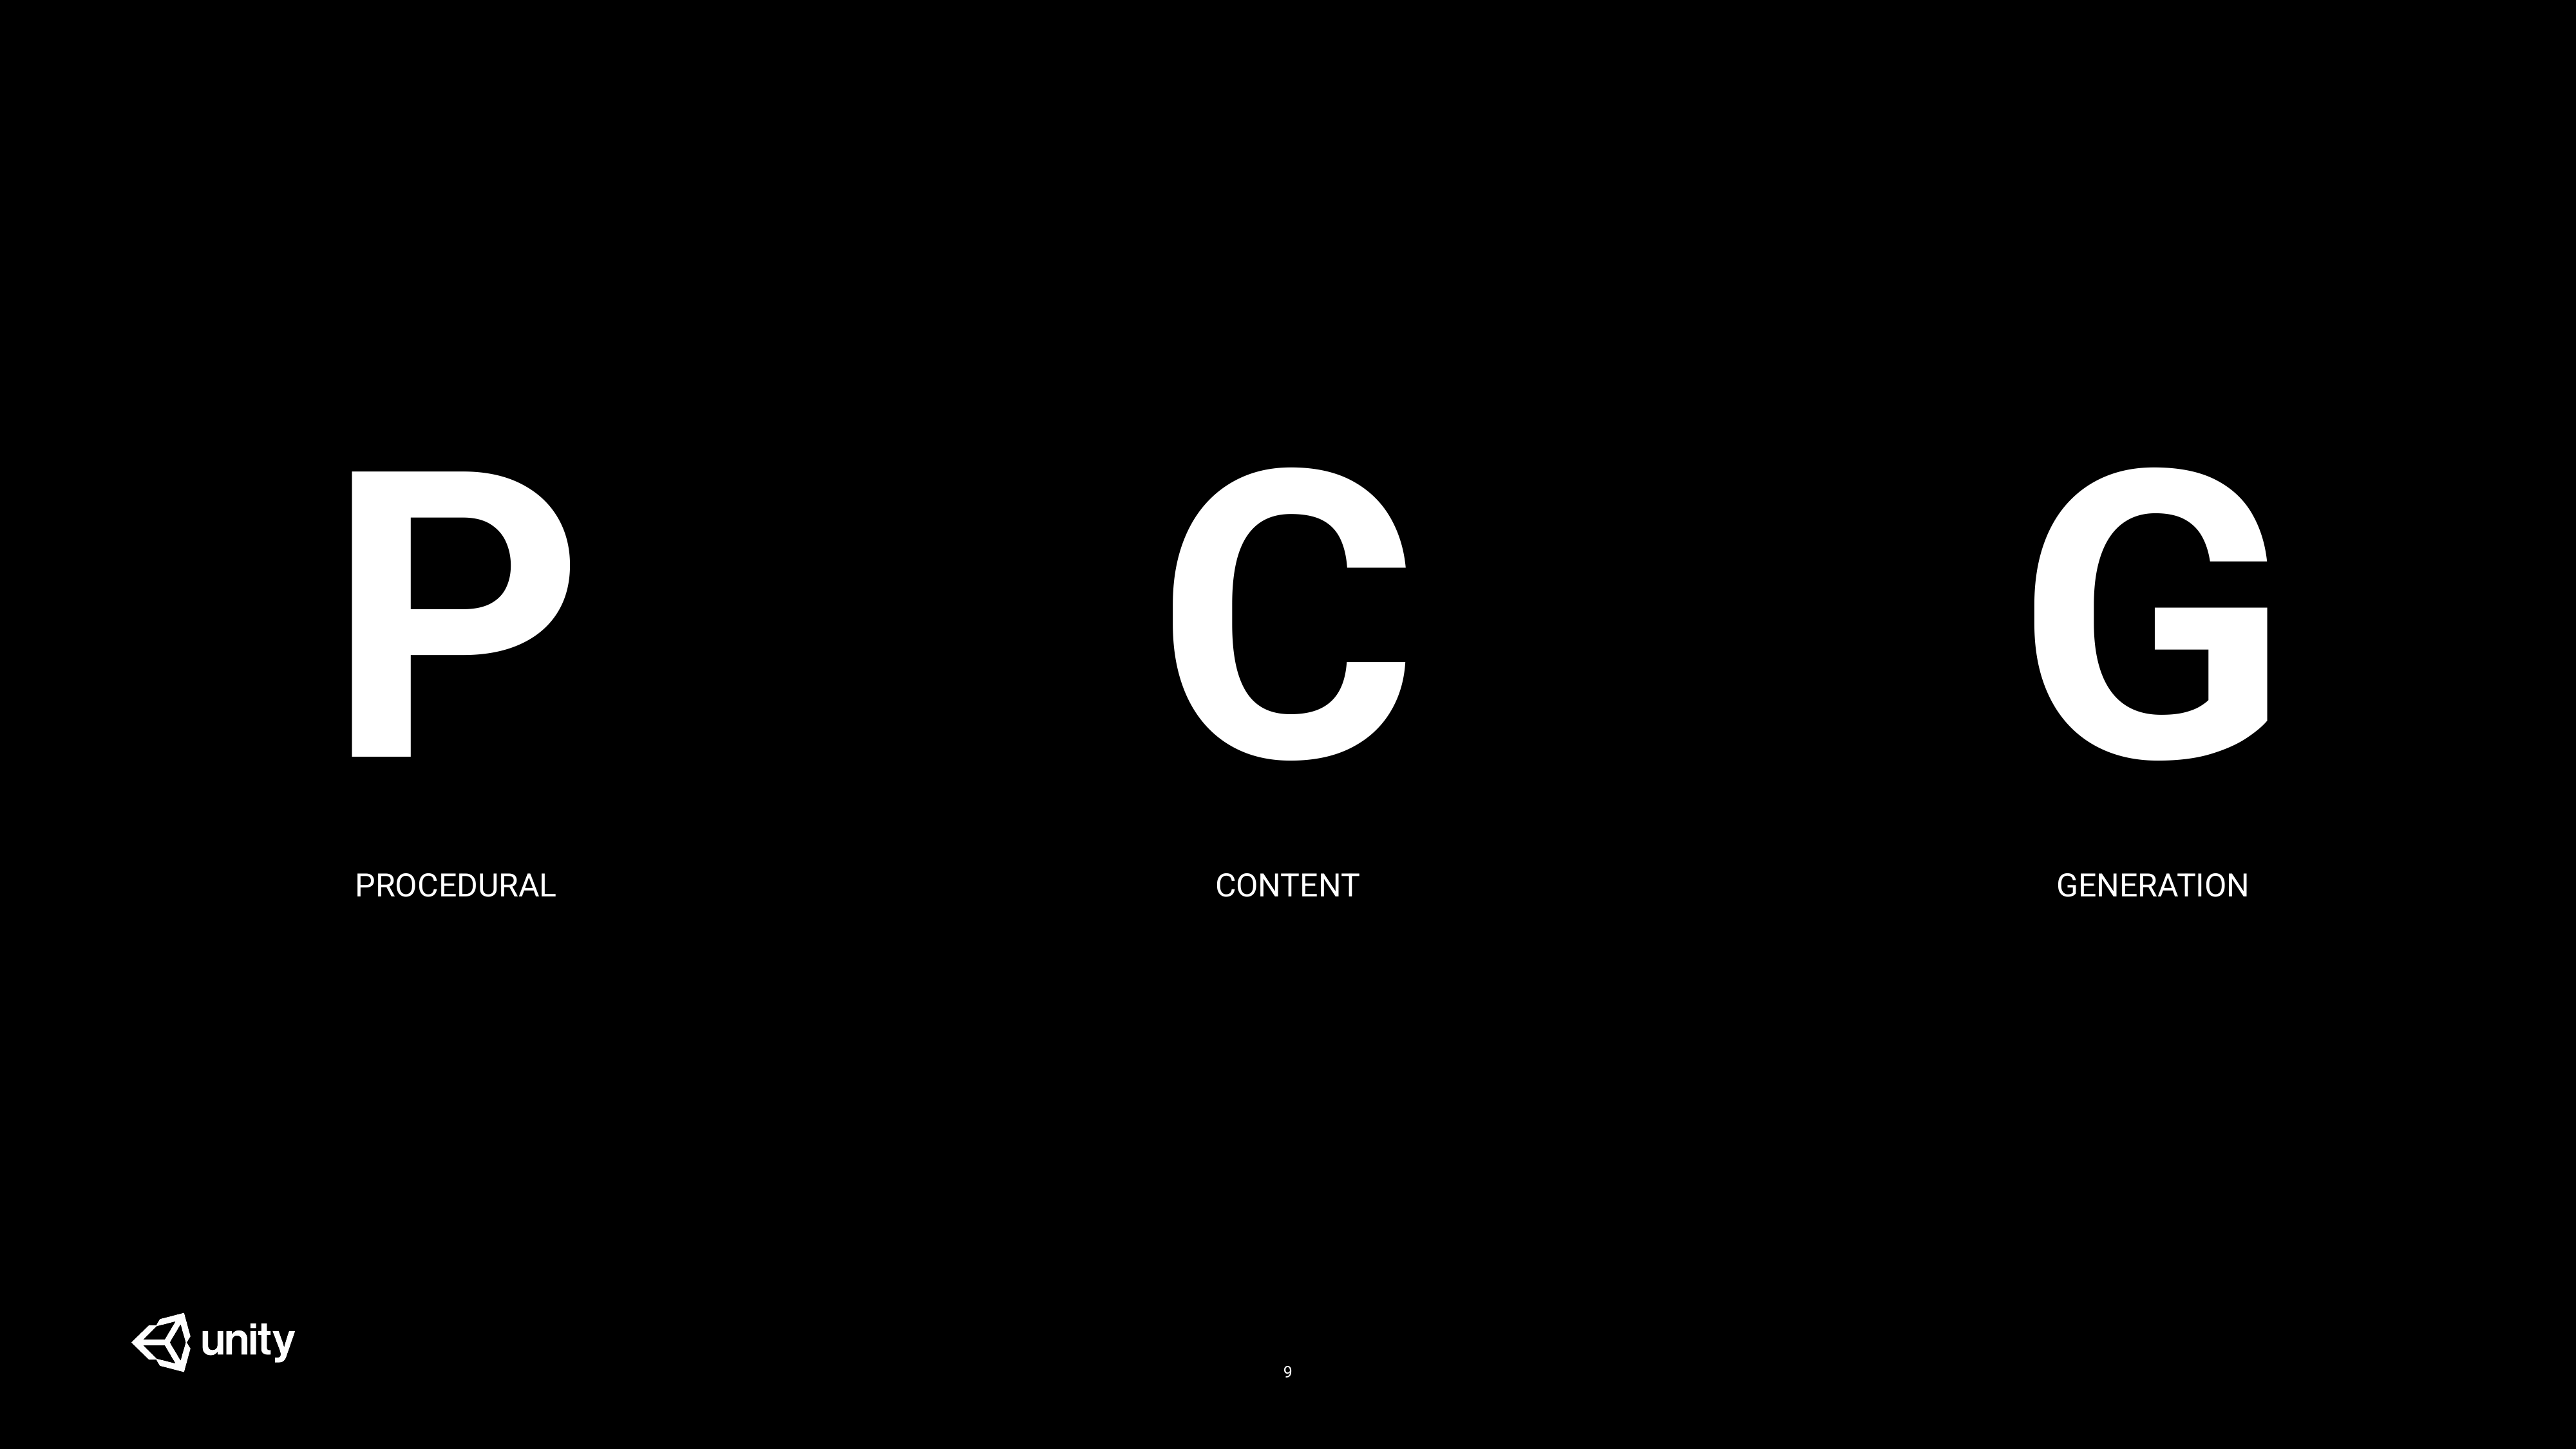

P
PROCEDURAL
C
CONTENT
G
GENERATION
9